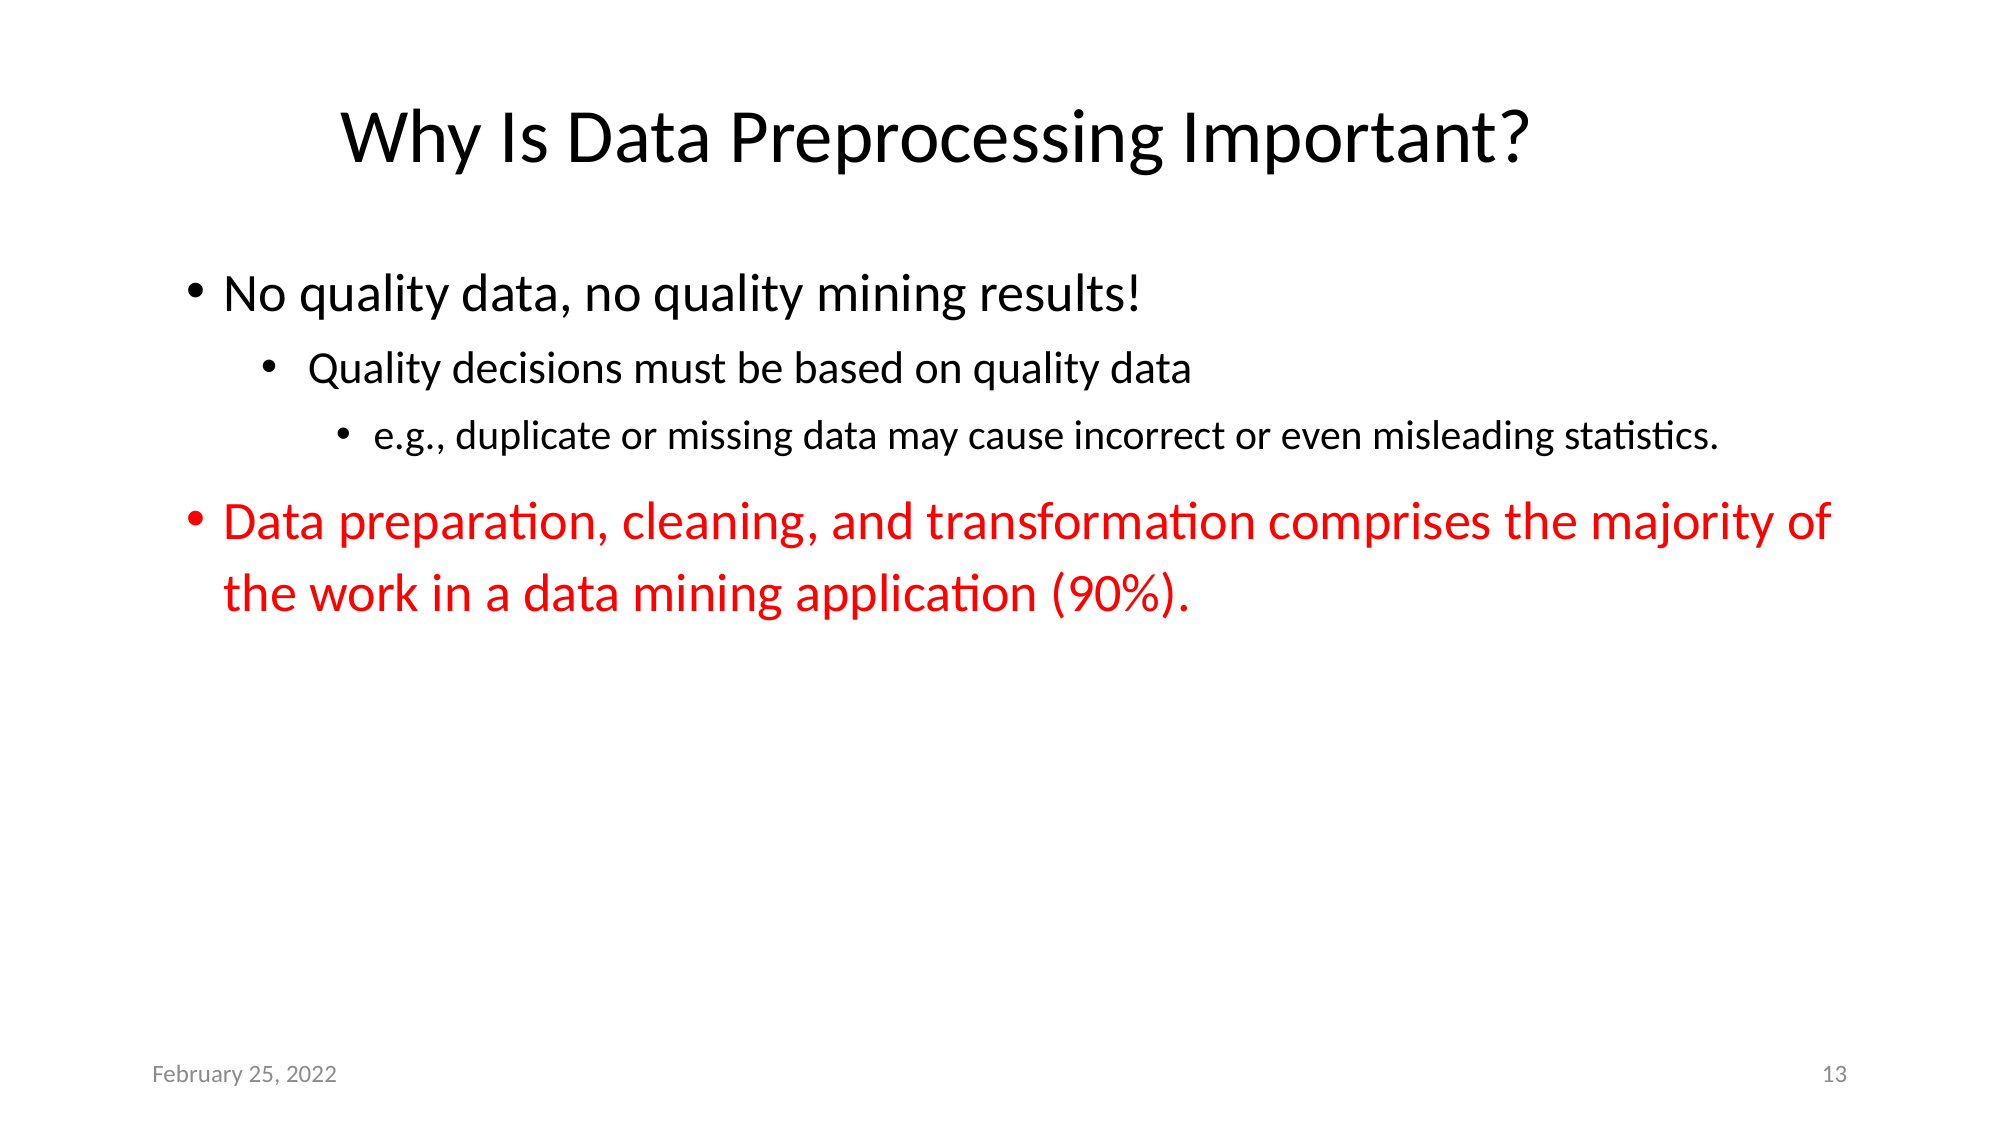

# Why Is Data Preprocessing Important?
No quality data, no quality mining results!
Quality decisions must be based on quality data
e.g., duplicate or missing data may cause incorrect or even misleading statistics.
Data preparation, cleaning, and transformation comprises the majority of the work in a data mining application (90%).
February 25, 2022
13